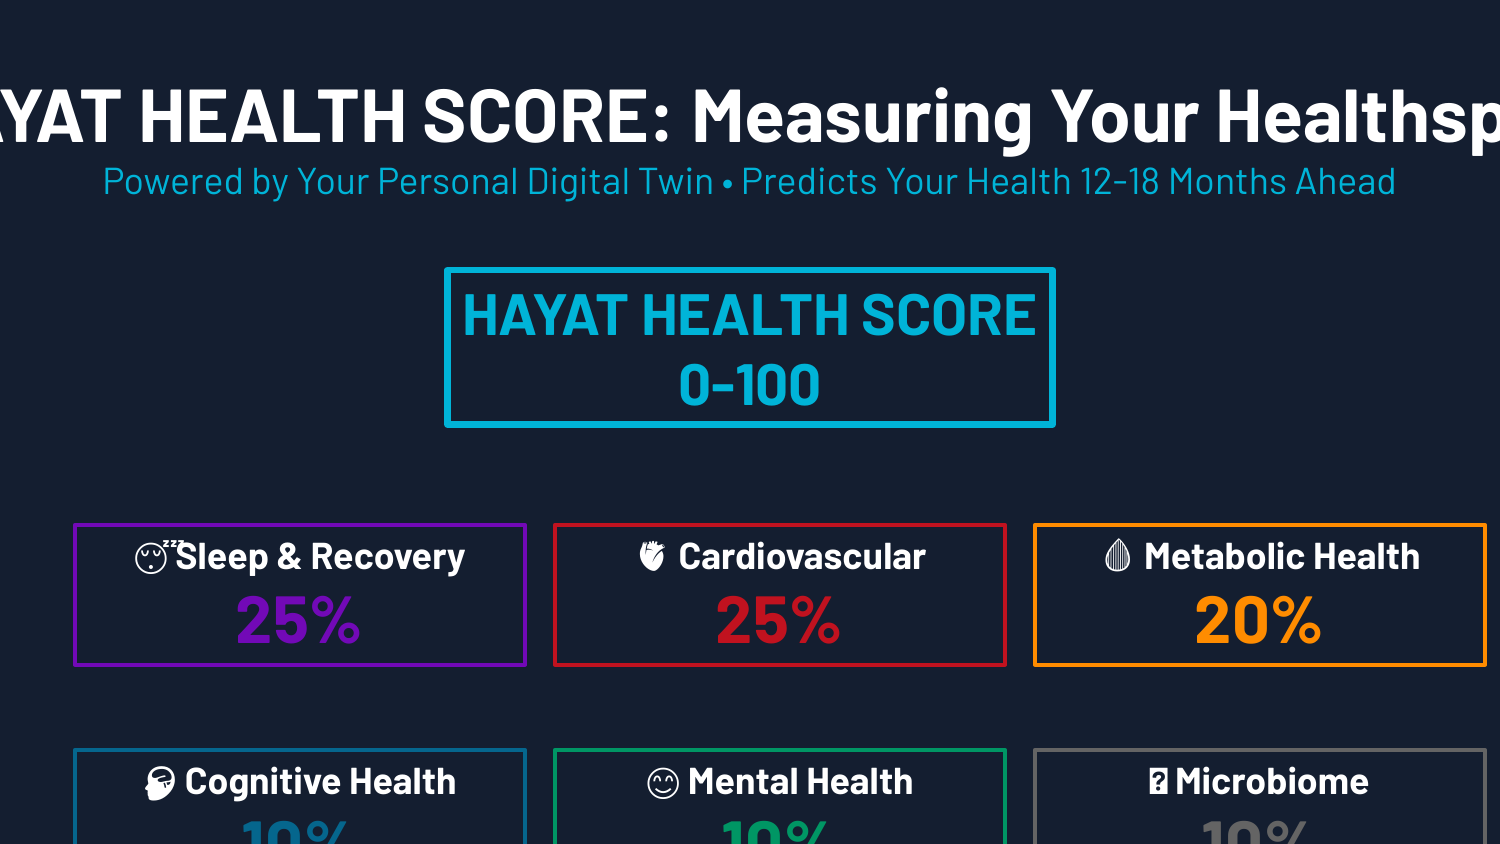

HAYAT HEALTH SCORE: Measuring Your Healthspan
Powered by Your Personal Digital Twin • Predicts Your Health 12-18 Months Ahead
HAYAT HEALTH SCORE
0-100
😴 Sleep & Recovery
25%
🫀 Cardiovascular
25%
🩸 Metabolic Health
20%
🧠 Cognitive Health
10%
😊 Mental Health
10%
🦠 Microbiome
10%
Your Digital Twin learns from your unique biology • Blueprint-optimized weighting • UAE-customized norms